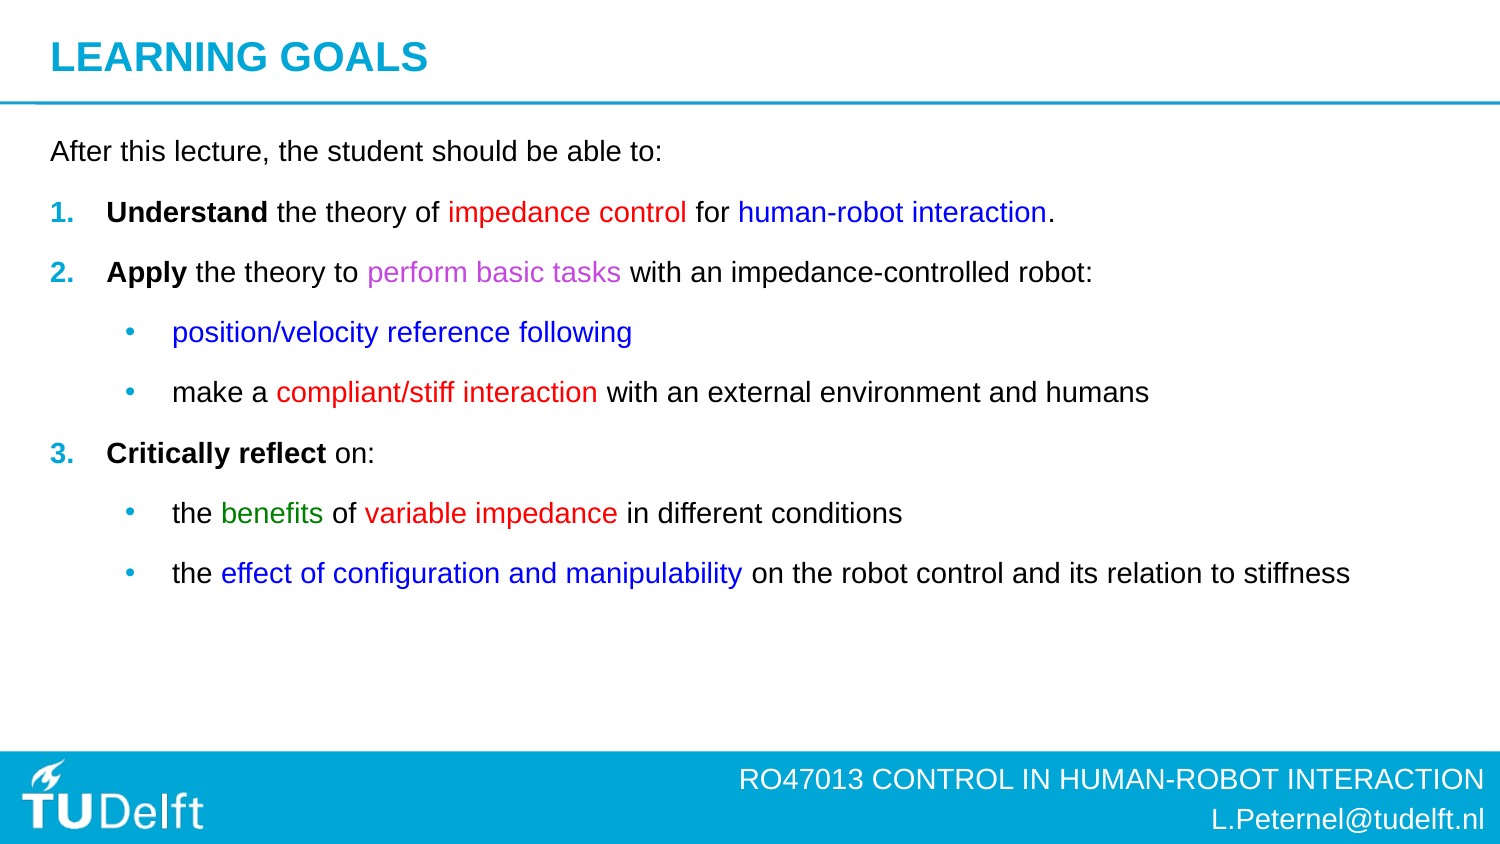

# LEARNING GOALS
After this lecture, the student should be able to:
Understand the theory of impedance control for human-robot interaction.
Apply the theory to perform basic tasks with an impedance-controlled robot:
position/velocity reference following
make a compliant/stiff interaction with an external environment and humans
Critically reflect on:
the benefits of variable impedance in different conditions
the effect of configuration and manipulability on the robot control and its relation to stiffness